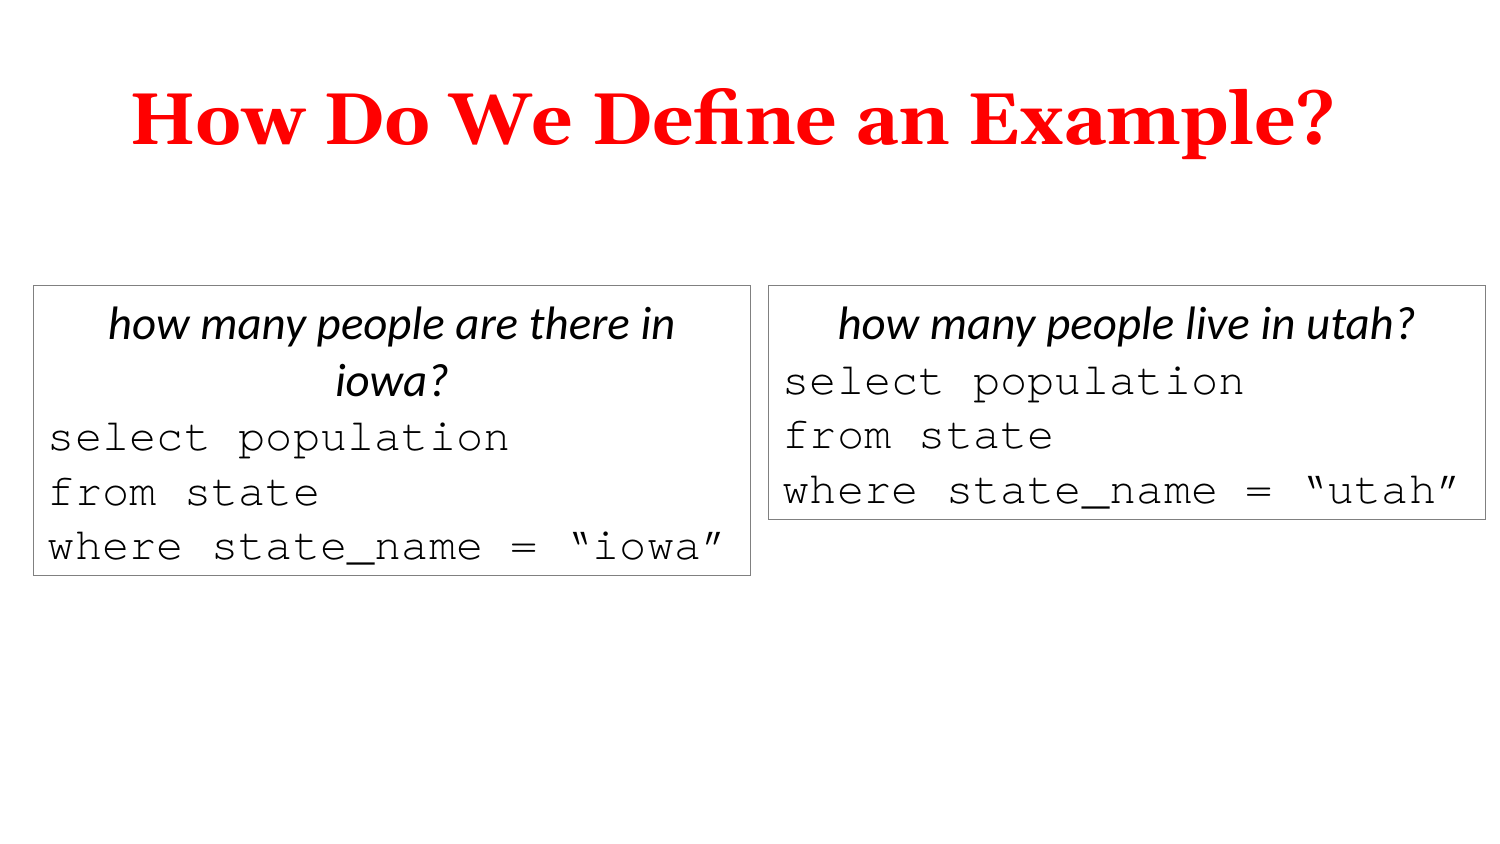

# How Do We Define an Example?
how many people are there in iowa?
select population
from state
where state_name = “iowa”
how many people live in utah?
select population
from state
where state_name = “utah”